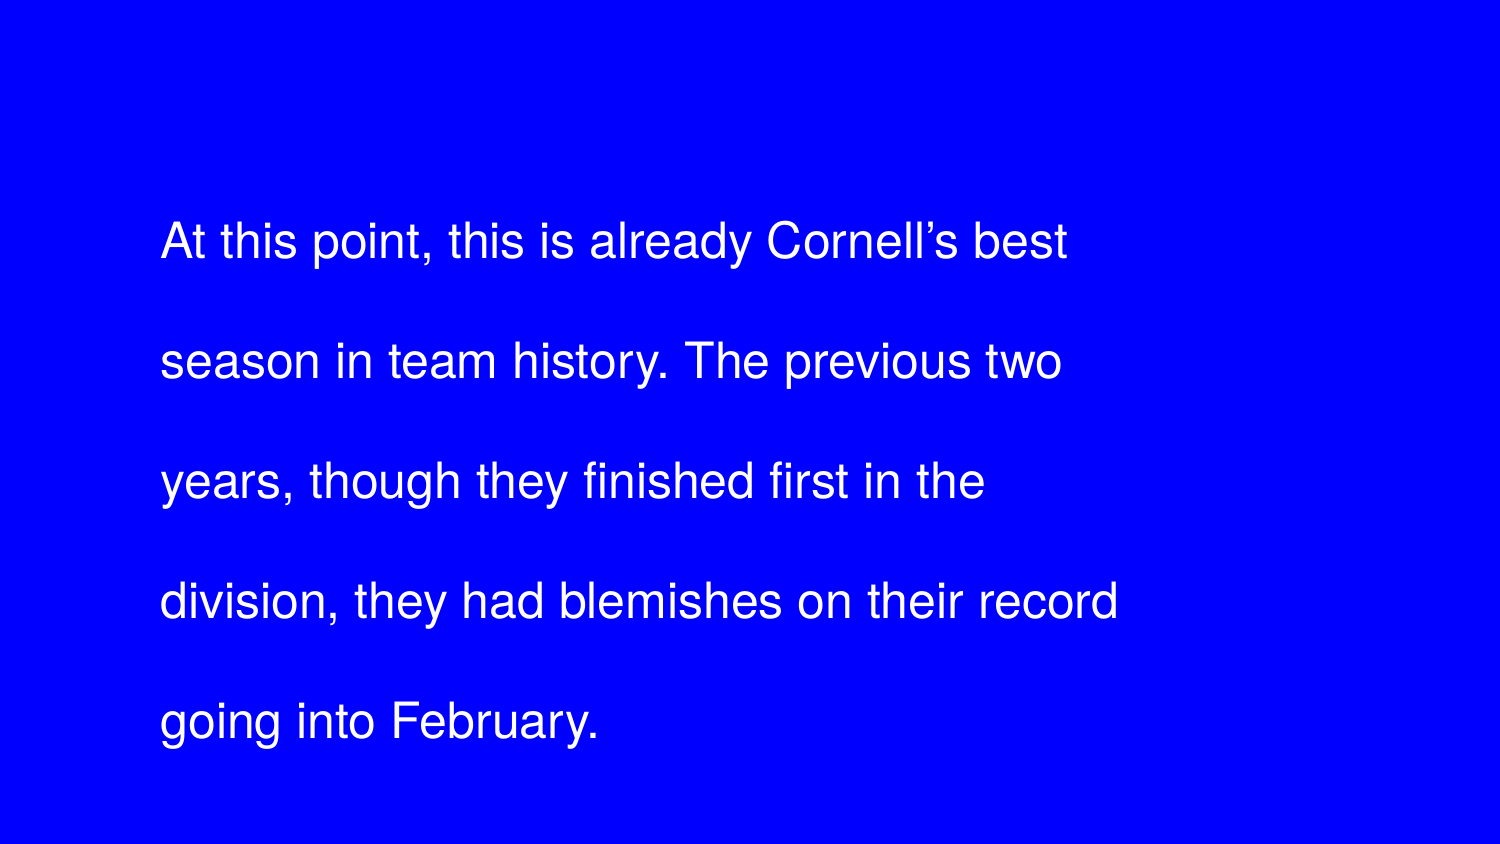

At this point, this is already Cornell’s best season in team history. The previous two years, though they finished first in the division, they had blemishes on their record going into February.